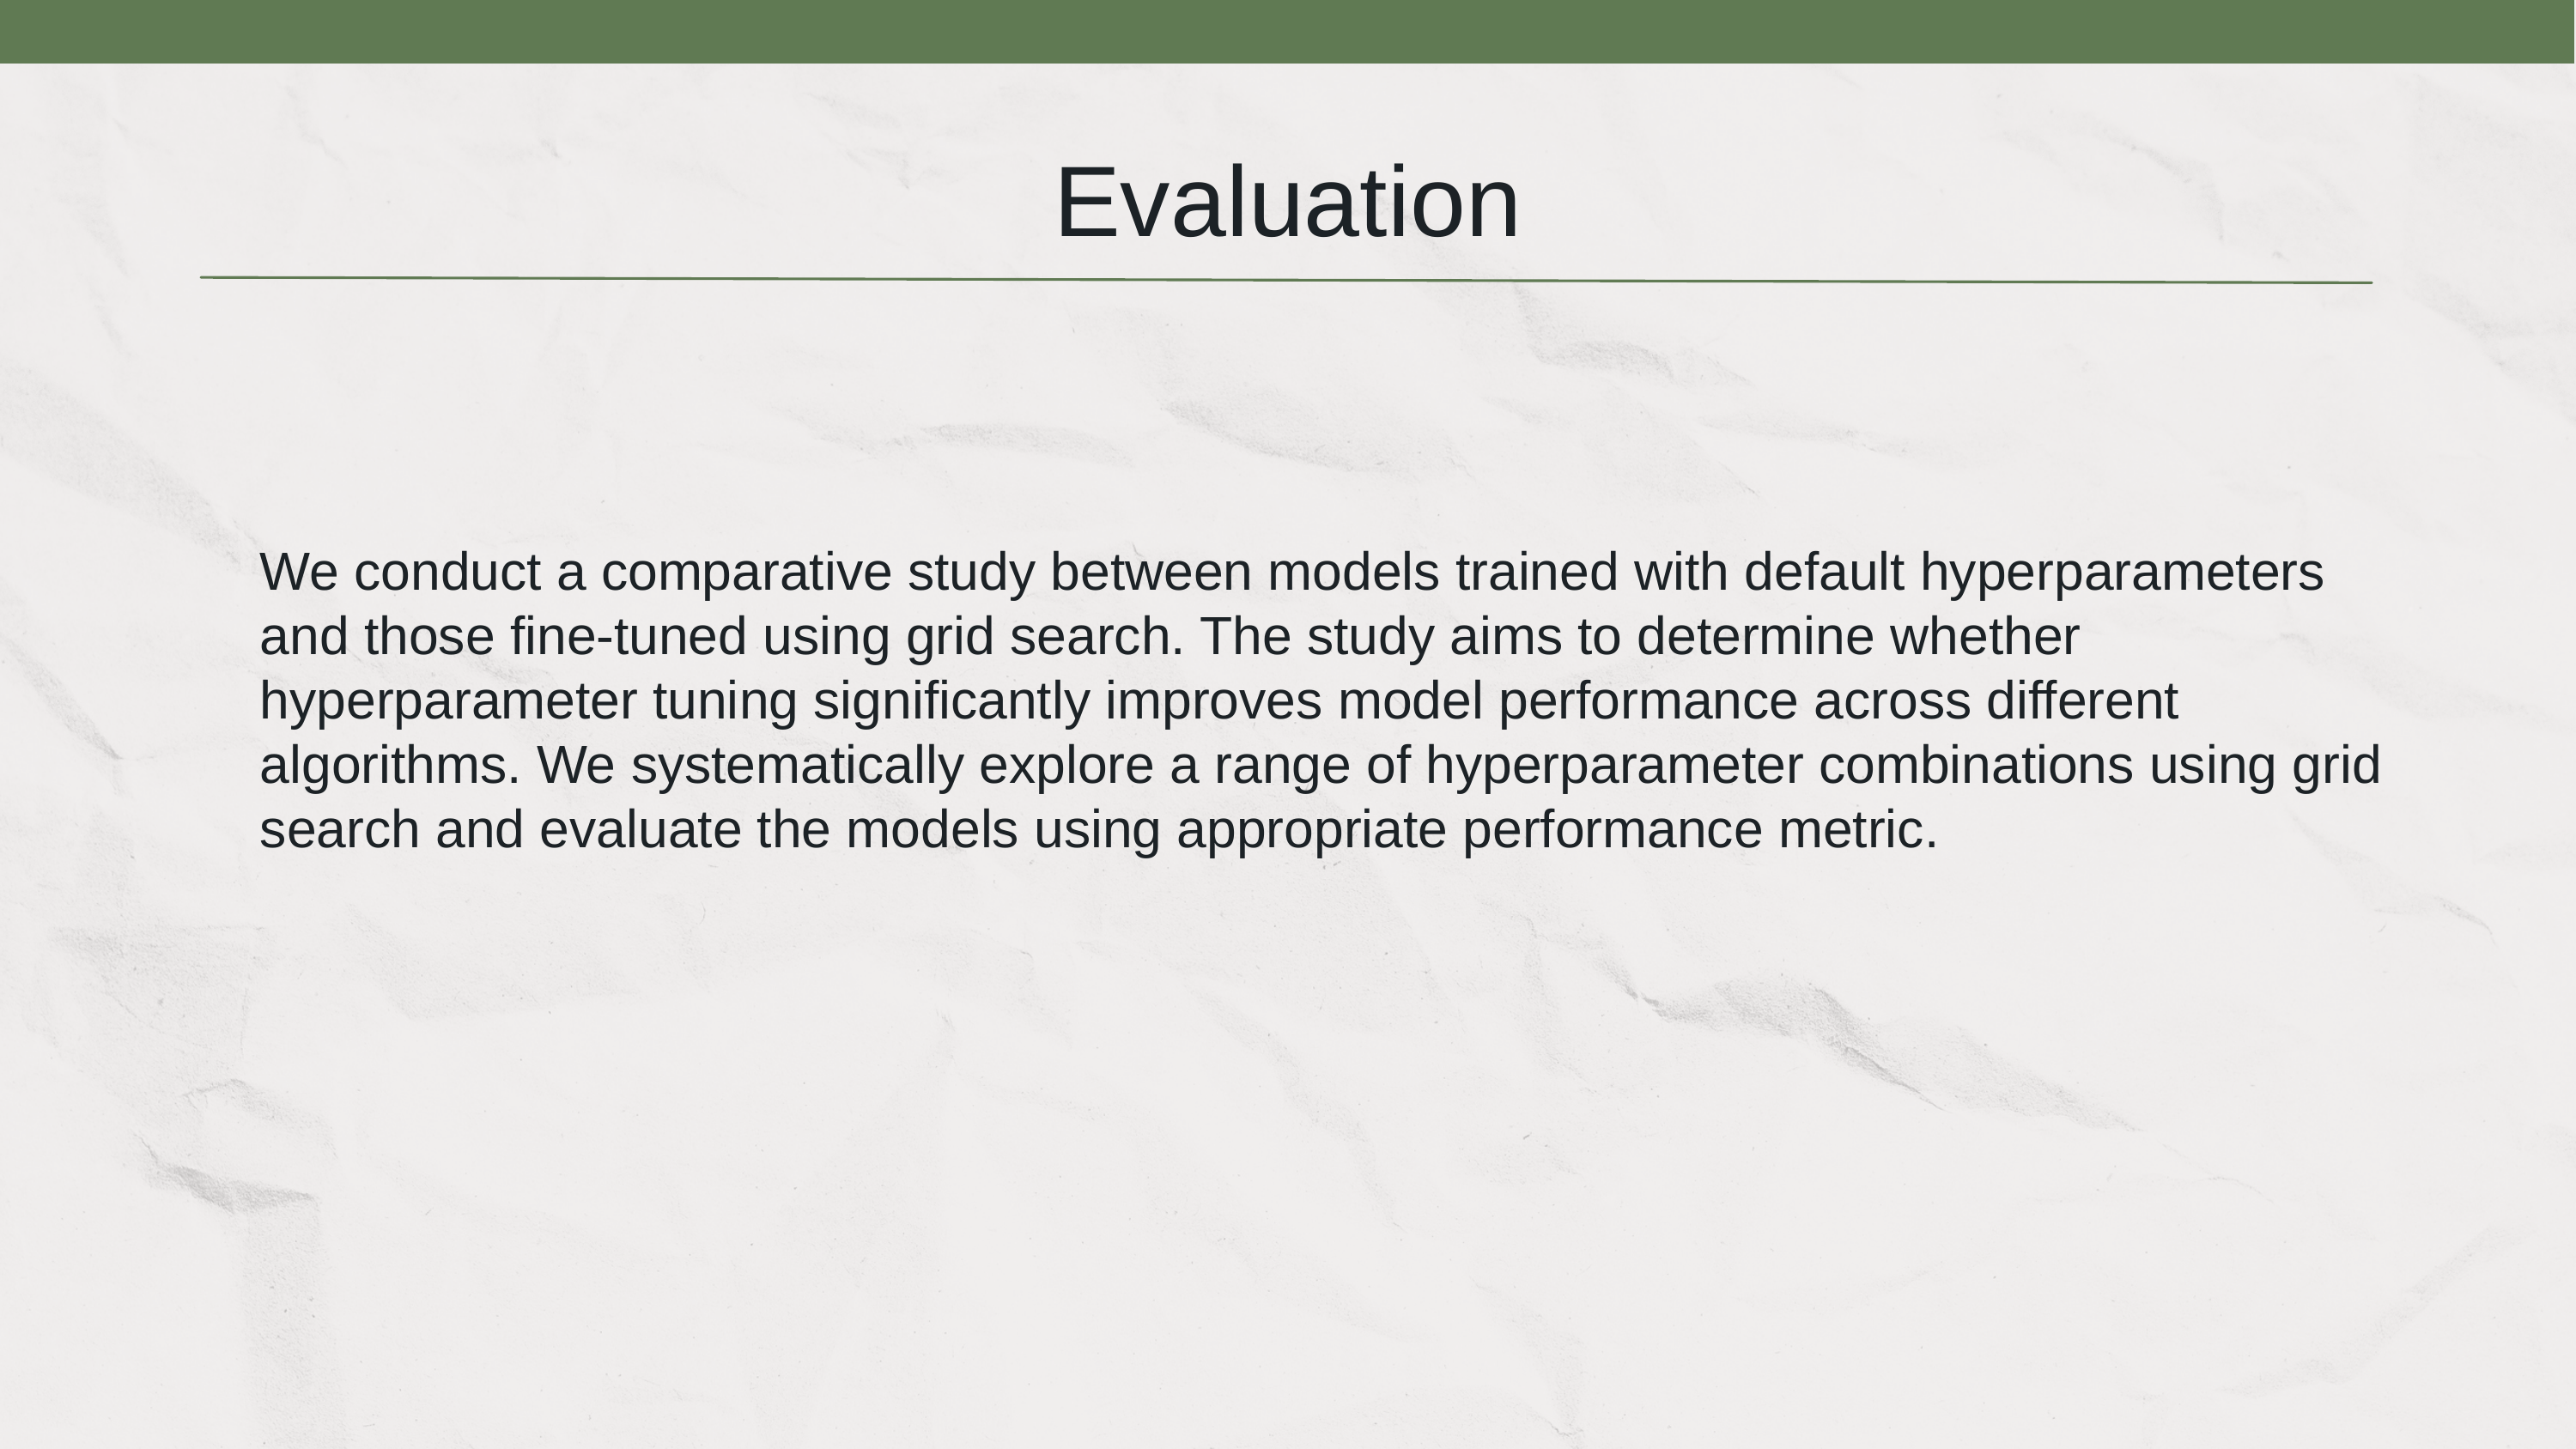

Evaluation

We conduct a comparative study between models trained with default hyperparameters and those fine-tuned using grid search. The study aims to determine whether hyperparameter tuning significantly improves model performance across different algorithms. We systematically explore a range of hyperparameter combinations using grid search and evaluate the models using appropriate performance metric.